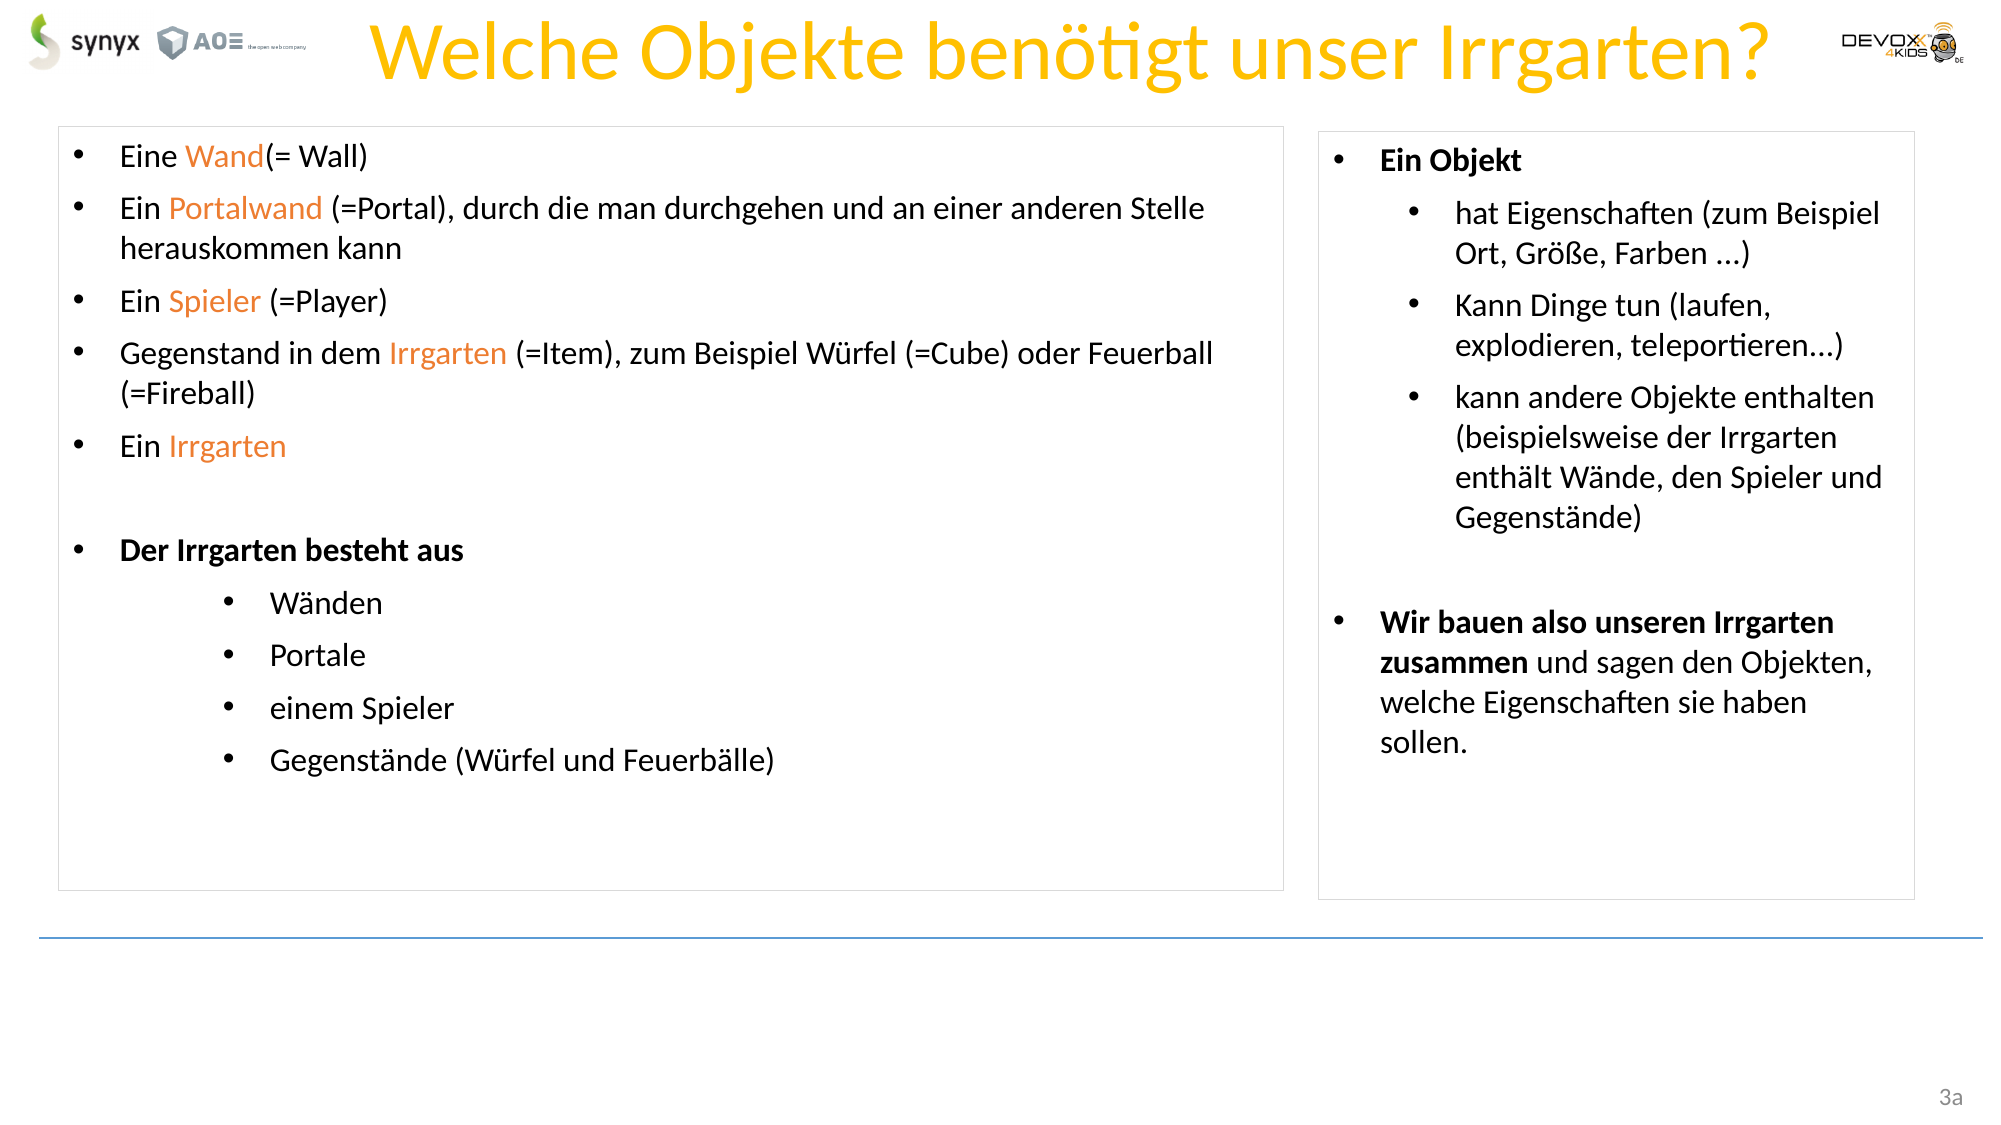

# Welche Objekte benötigt unser Irrgarten?
Eine Wand(= Wall)
Ein Portalwand (=Portal), durch die man durchgehen und an einer anderen Stelle herauskommen kann
Ein Spieler (=Player)
Gegenstand in dem Irrgarten (=Item), zum Beispiel Würfel (=Cube) oder Feuerball (=Fireball)
Ein Irrgarten

Der Irrgarten besteht aus
Wänden
Portale
einem Spieler
Gegenstände (Würfel und Feuerbälle)

Ein Objekt
hat Eigenschaften (zum Beispiel Ort, Größe, Farben ...)
Kann Dinge tun (laufen, explodieren, teleportieren...)
kann andere Objekte enthalten (beispielsweise der Irrgarten enthält Wände, den Spieler und Gegenstände)

Wir bauen also unseren Irrgarten zusammen und sagen den Objekten, welche Eigenschaften sie haben sollen.